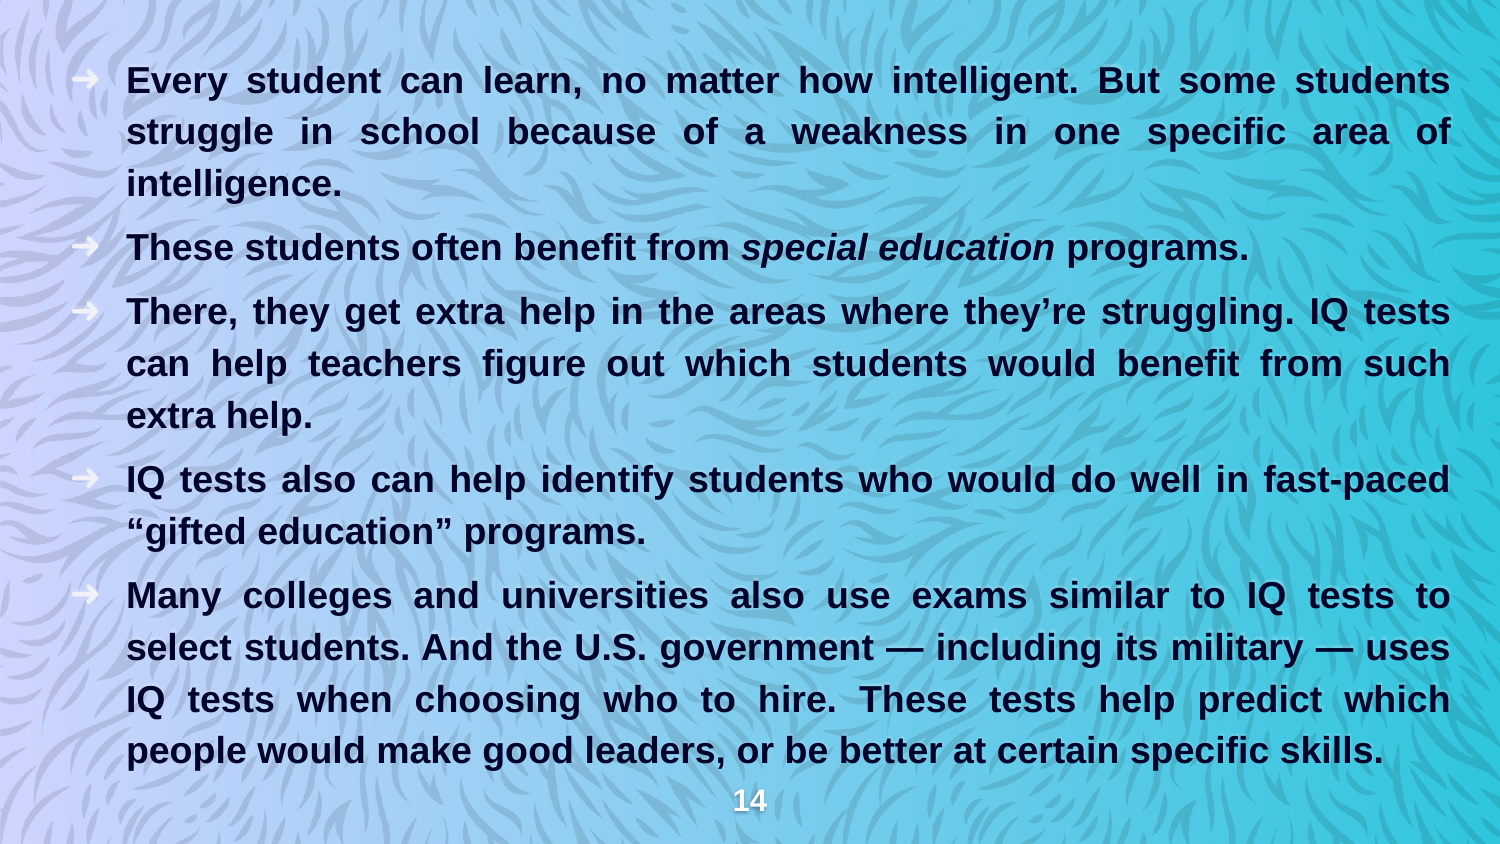

Every student can learn, no matter how intelligent. But some students struggle in school because of a weakness in one specific area of intelligence.
These students often benefit from special education programs.
There, they get extra help in the areas where they’re struggling. IQ tests can help teachers figure out which students would benefit from such extra help.
IQ tests also can help identify students who would do well in fast-paced “gifted education” programs.
Many colleges and universities also use exams similar to IQ tests to select students. And the U.S. government — including its military — uses IQ tests when choosing who to hire. These tests help predict which people would make good leaders, or be better at certain specific skills.

14